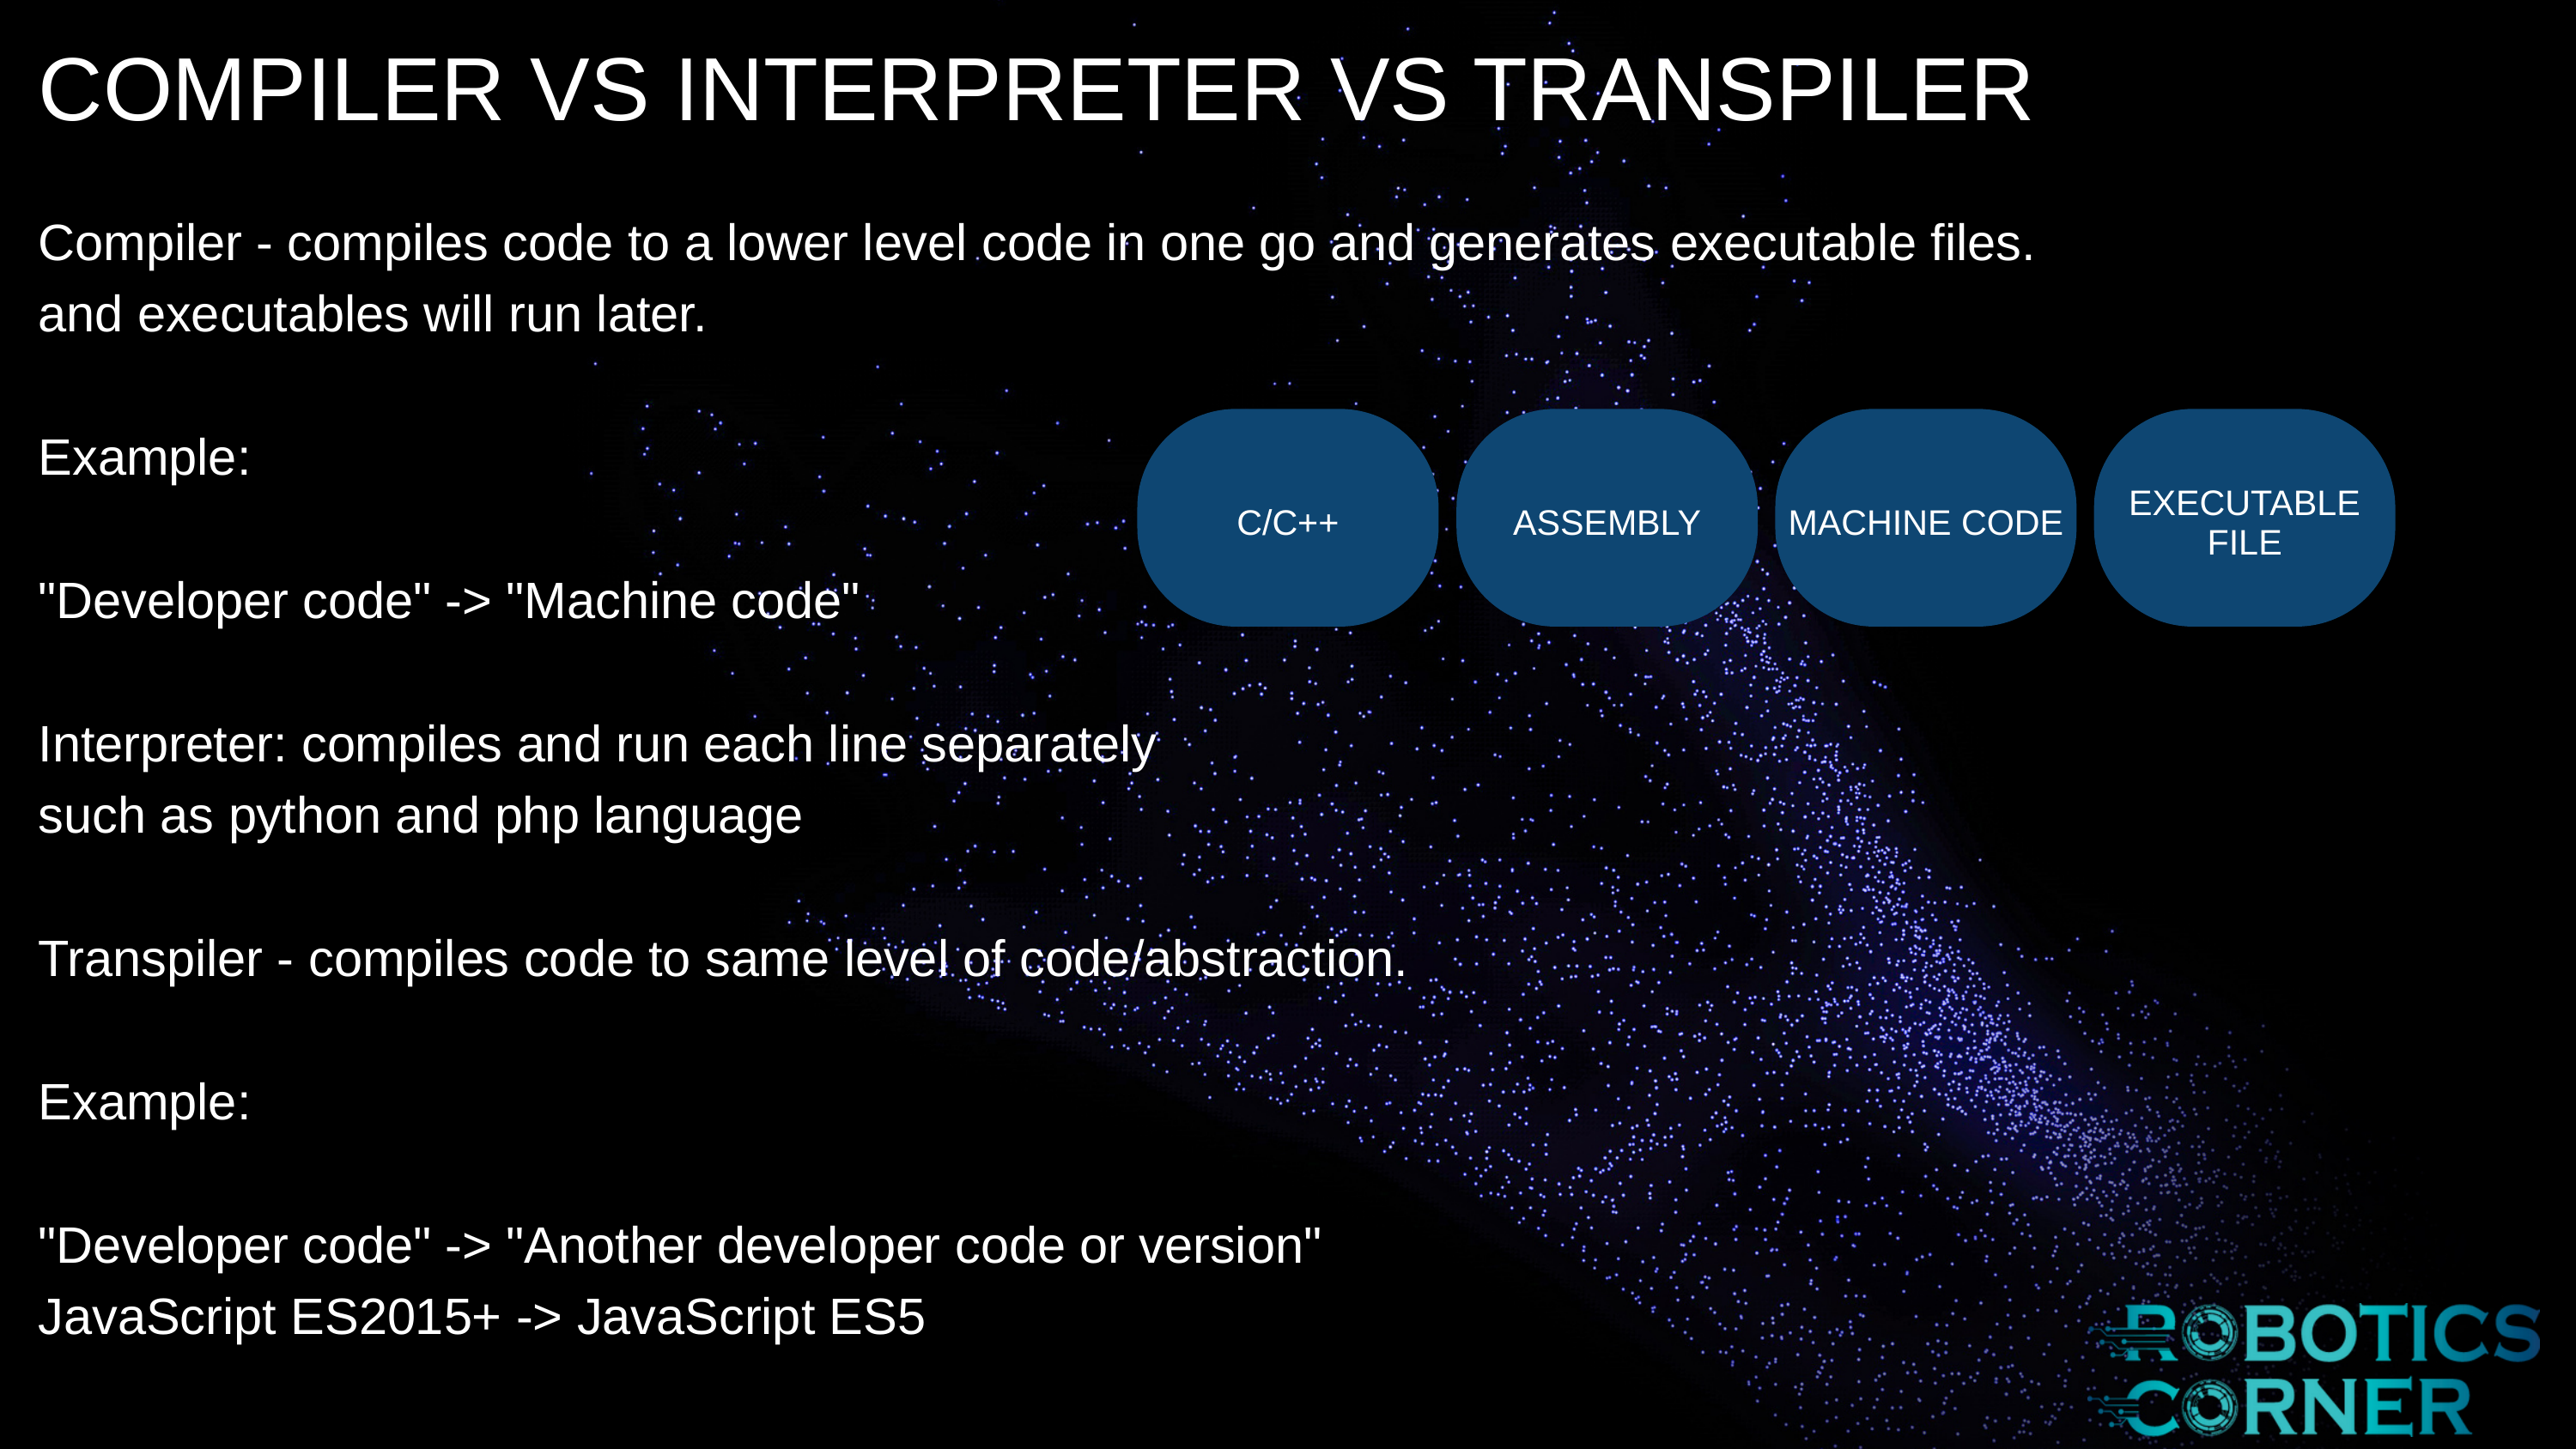

COMPILER VS INTERPRETER VS TRANSPILER
Compiler - compiles code to a lower level code in one go and generates executable files.
and executables will run later.

Example:

"Developer code" -> "Machine code"

Interpreter: compiles and run each line separately
such as python and php language

Transpiler - compiles code to same level of code/abstraction.

Example:

"Developer code" -> "Another developer code or version"
JavaScript ES2015+ -> JavaScript ES5

C/C++

ASSEMBLY

MACHINE CODE

EXECUTABLE FILE